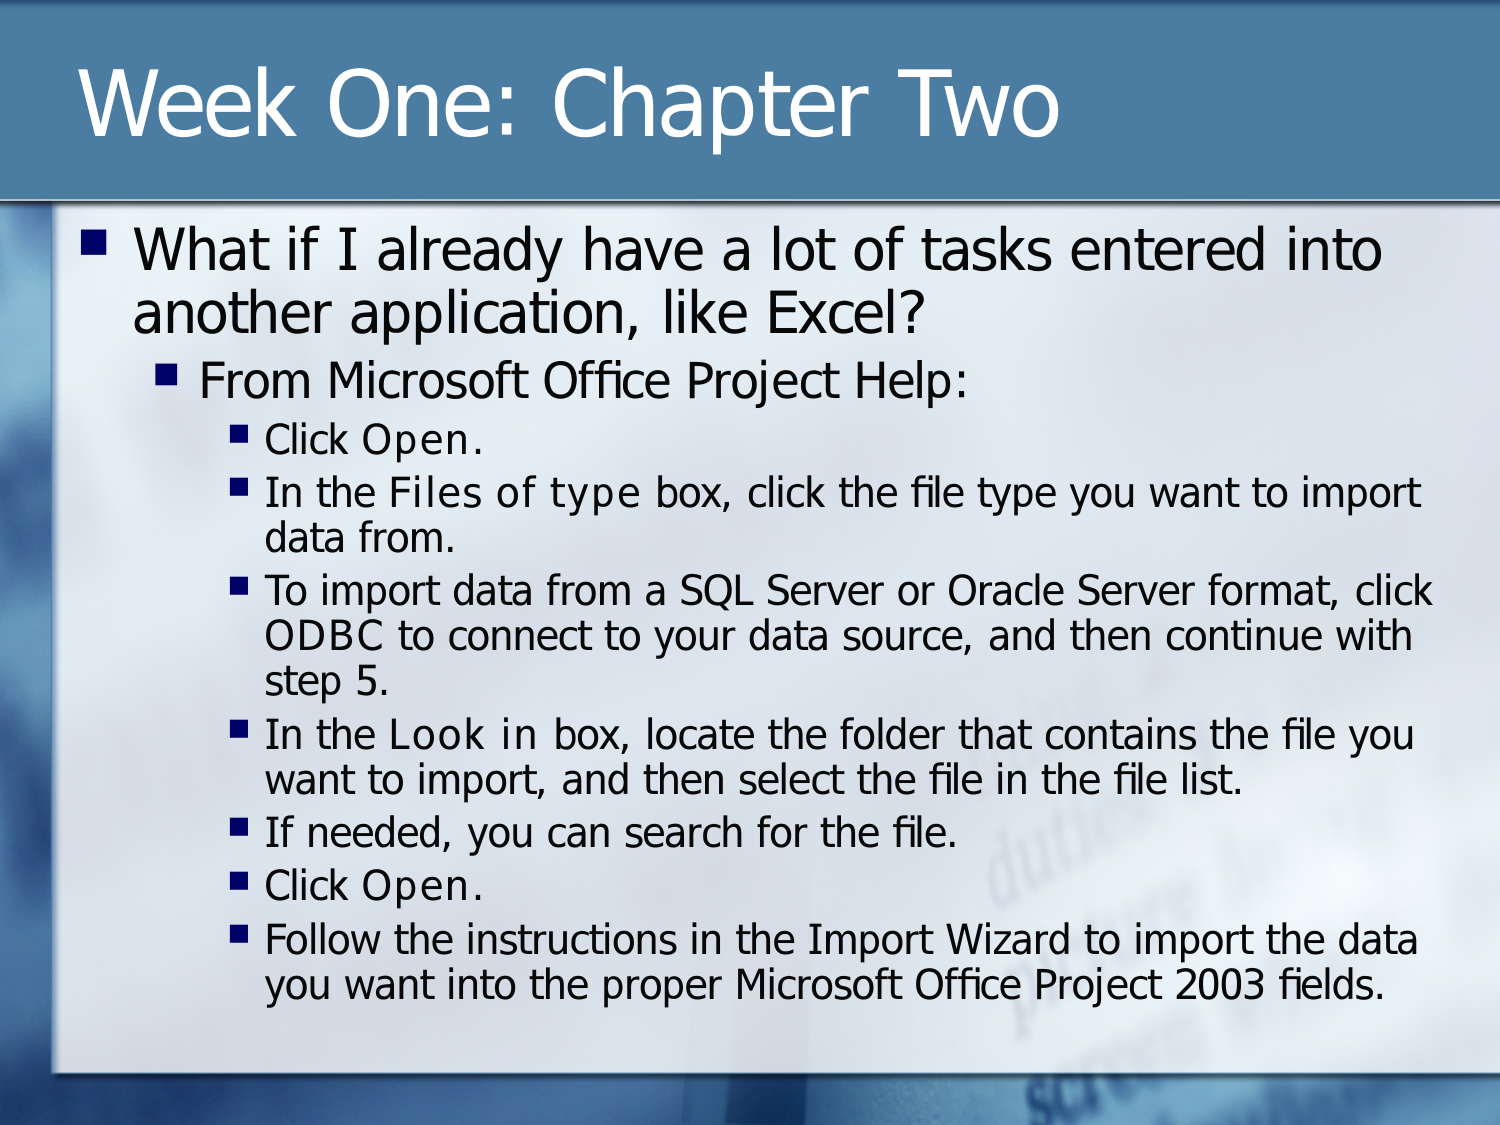

# Week One: Chapter Two
What if I already have a lot of tasks entered into another application, like Excel?
From Microsoft Office Project Help:
Click Open.
In the Files of type box, click the file type you want to import data from.
To import data from a SQL Server or Oracle Server format, click ODBC to connect to your data source, and then continue with step 5.
In the Look in box, locate the folder that contains the file you want to import, and then select the file in the file list.
If needed, you can search for the file.
Click Open.
Follow the instructions in the Import Wizard to import the data you want into the proper Microsoft Office Project 2003 fields.